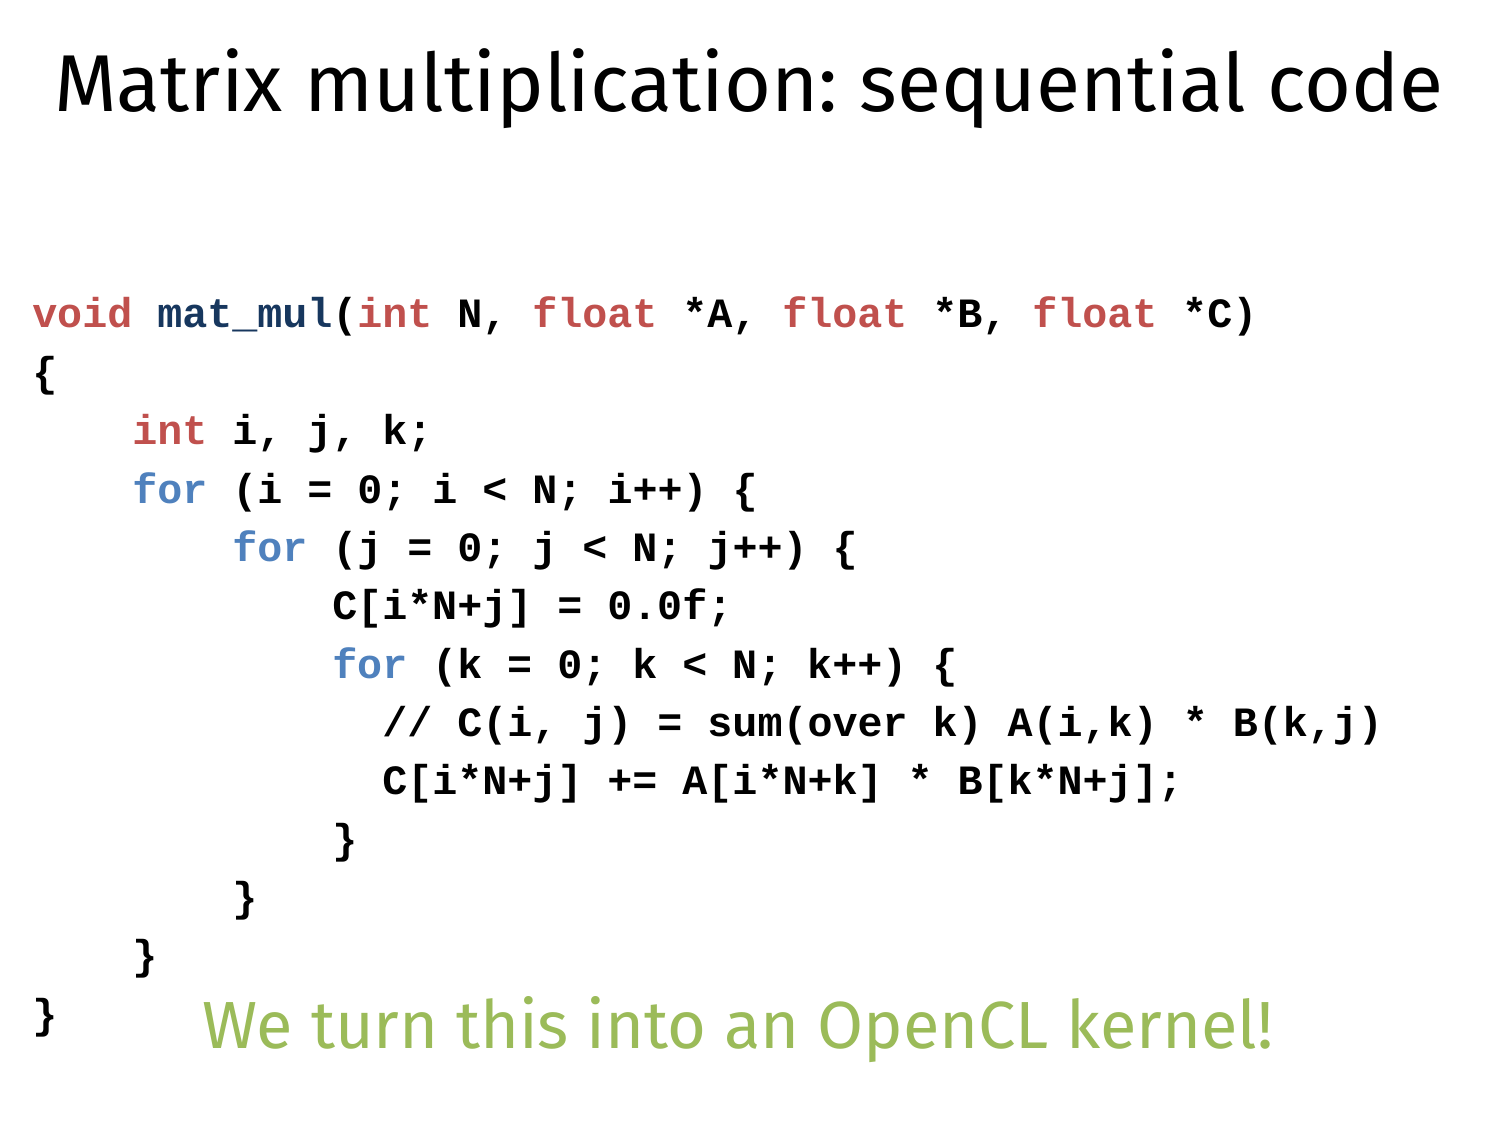

Matrix multiplication: sequential code
void mat_mul(int N, float *A, float *B, float *C)
{
    int i, j, k;
    for (i = 0; i < N; i++) {
        for (j = 0; j < N; j++) {
            C[i*N+j] = 0.0f;
            for (k = 0; k < N; k++) {
              // C(i, j) = sum(over k) A(i,k) * B(k,j)
              C[i*N+j] += A[i*N+k] * B[k*N+j];
            }
        }
    }
}
We turn this into an OpenCL kernel!